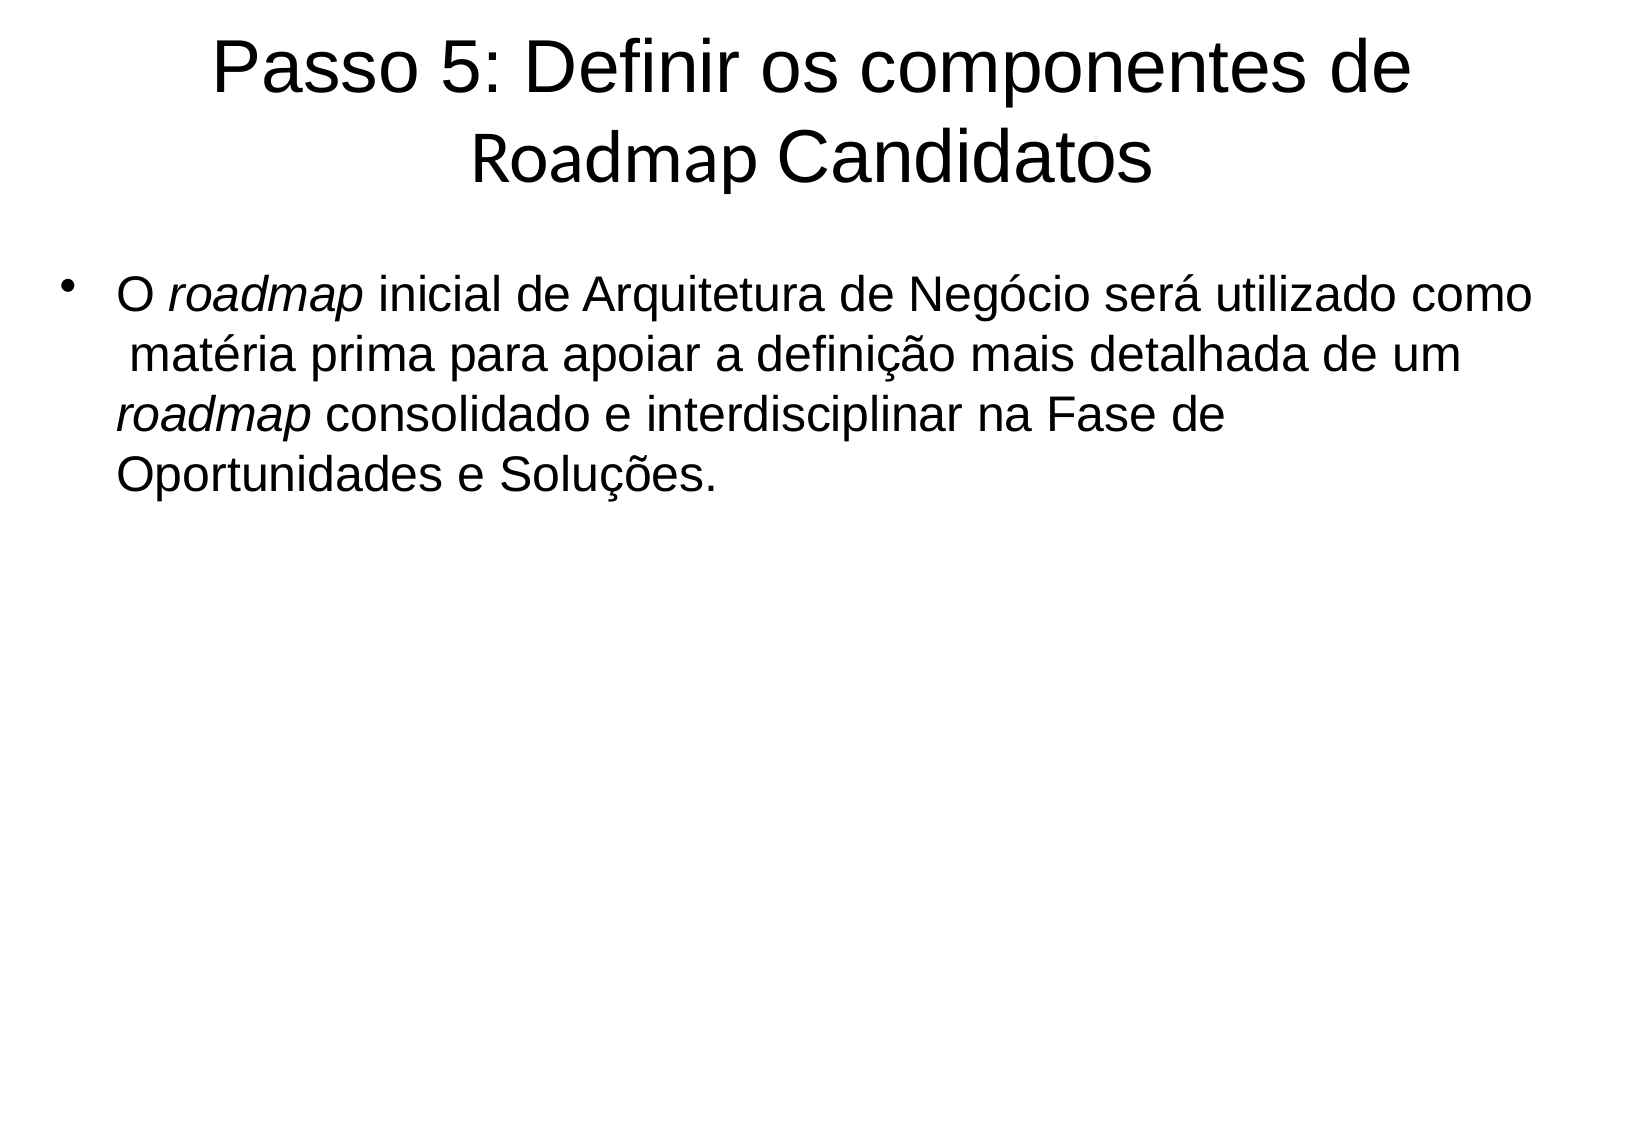

# Passo 5: Definir os componentes de
Roadmap Candidatos
O roadmap inicial de Arquitetura de Negócio será utilizado como  matéria prima para apoiar a definição mais detalhada de um  roadmap consolidado e interdisciplinar na Fase de  Oportunidades e Soluções.